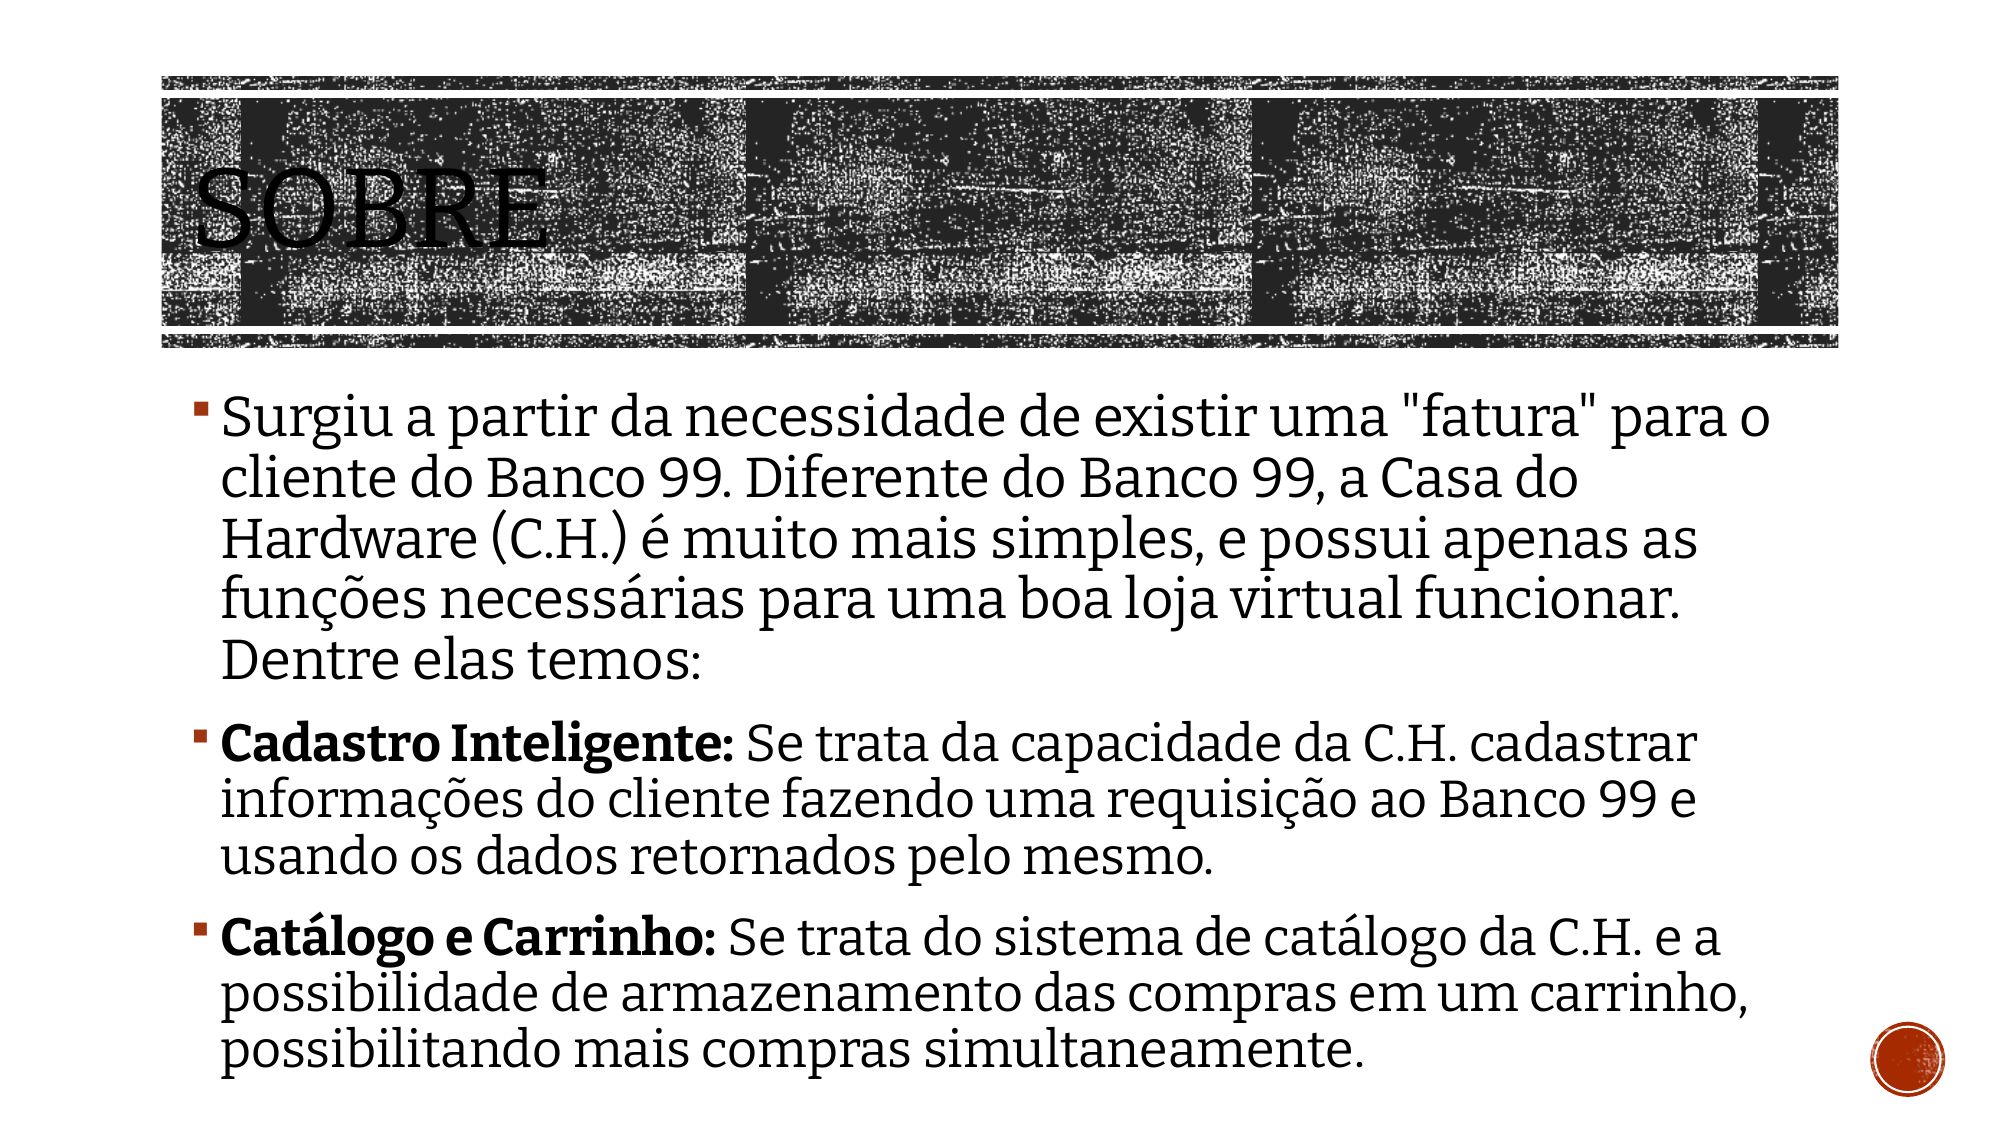

# SOBRE

Surgiu a partir da necessidade de existir uma "fatura" para o cliente do Banco 99. Diferente do Banco 99, a Casa do Hardware (C.H.) é muito mais simples, e possui apenas as funções necessárias para uma boa loja virtual funcionar. Dentre elas temos:
Cadastro Inteligente: Se trata da capacidade da C.H. cadastrar informações do cliente fazendo uma requisição ao Banco 99 e usando os dados retornados pelo mesmo.
Catálogo e Carrinho: Se trata do sistema de catálogo da C.H. e a possibilidade de armazenamento das compras em um carrinho, possibilitando mais compras simultaneamente.